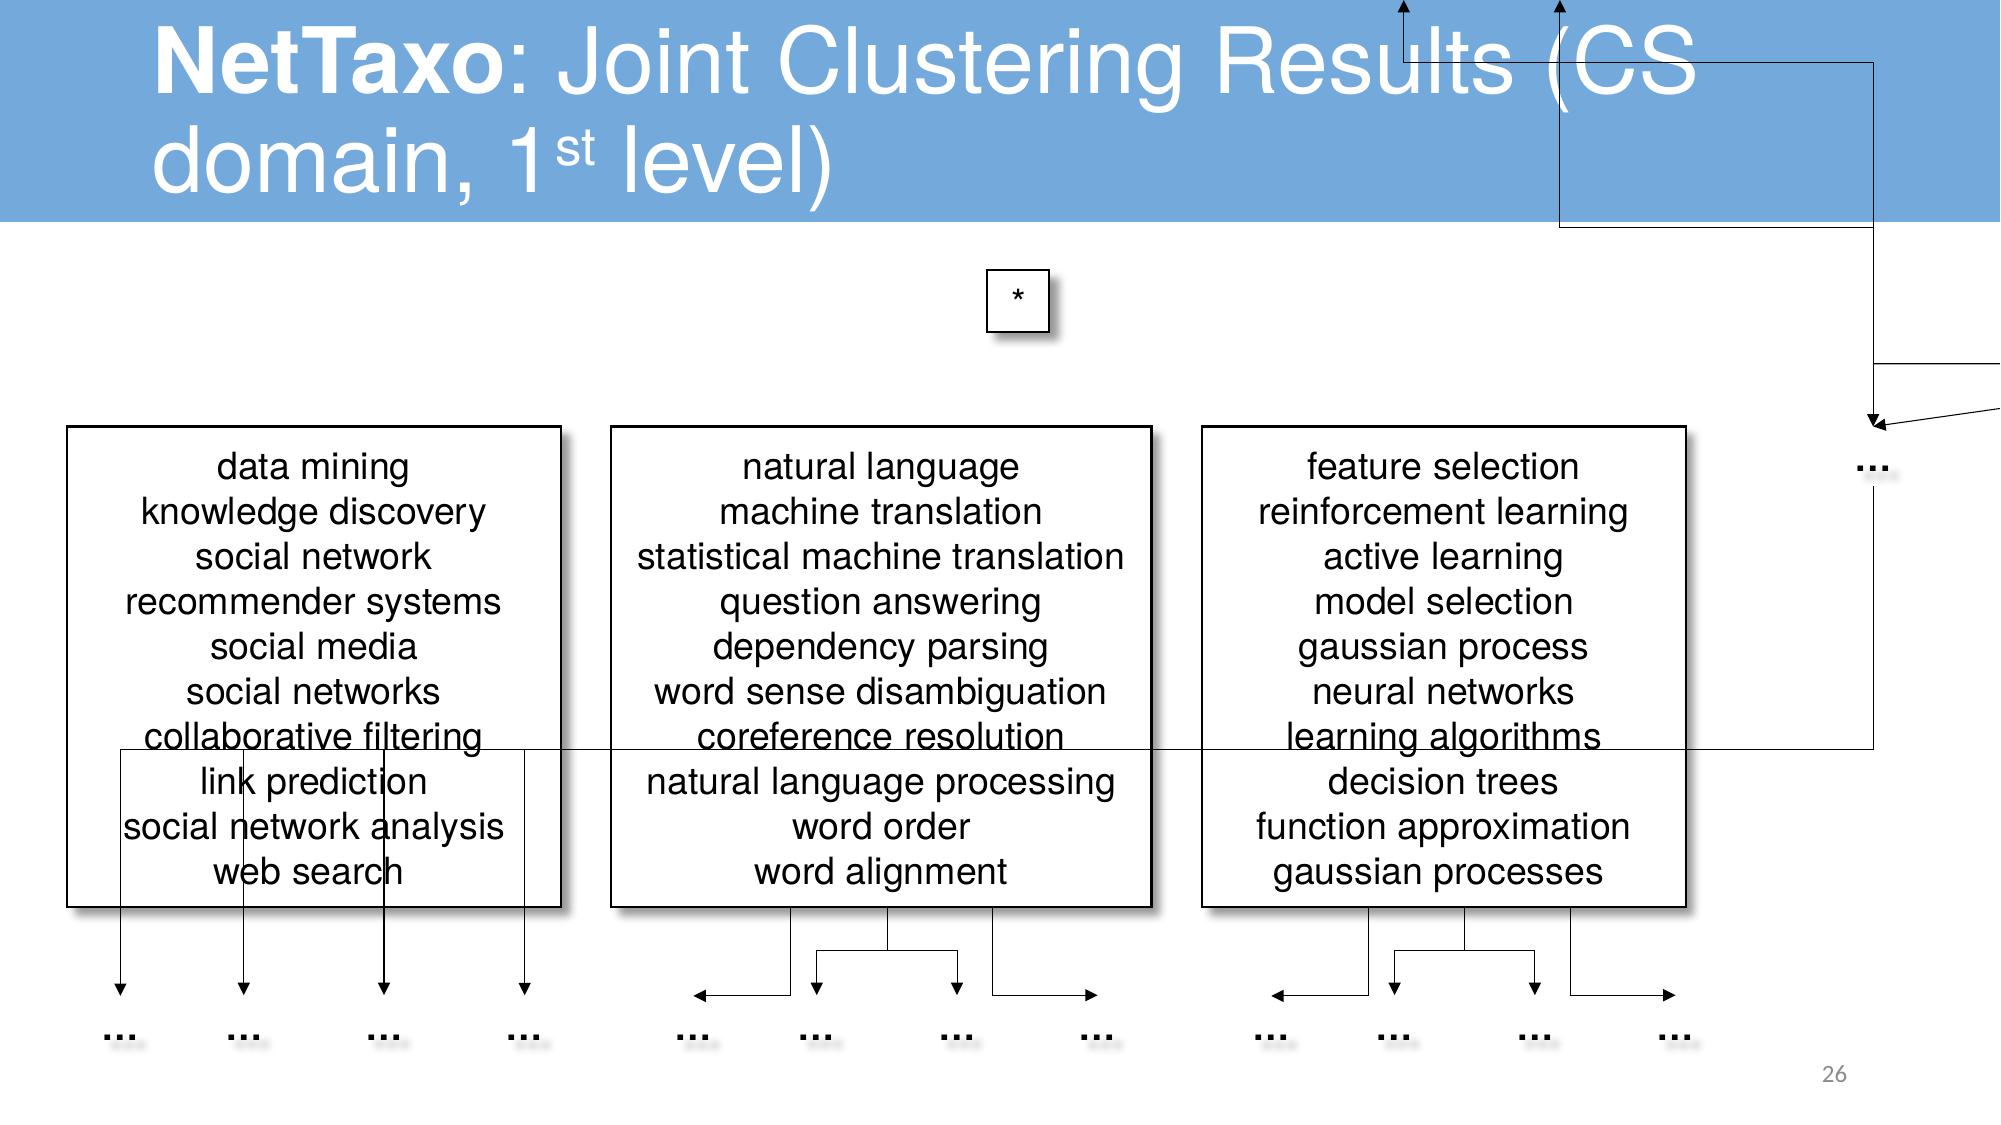

# NetTaxo: Joint Clustering Results (CS domain, 1st level)
*
feature selection
reinforcement learning
active learning
model selection
gaussian process
neural networks
learning algorithms
decision trees
function approximation
gaussian processes
…
natural language
machine translation
statistical machine translation
question answering
dependency parsing
word sense disambiguation
coreference resolution
natural language processing
word order
word alignment
data mining
knowledge discovery
social network
recommender systems
social media
social networks
collaborative filtering
link prediction
social network analysis
web search
…
…
…
…
…
…
…
…
…
…
…
…
26